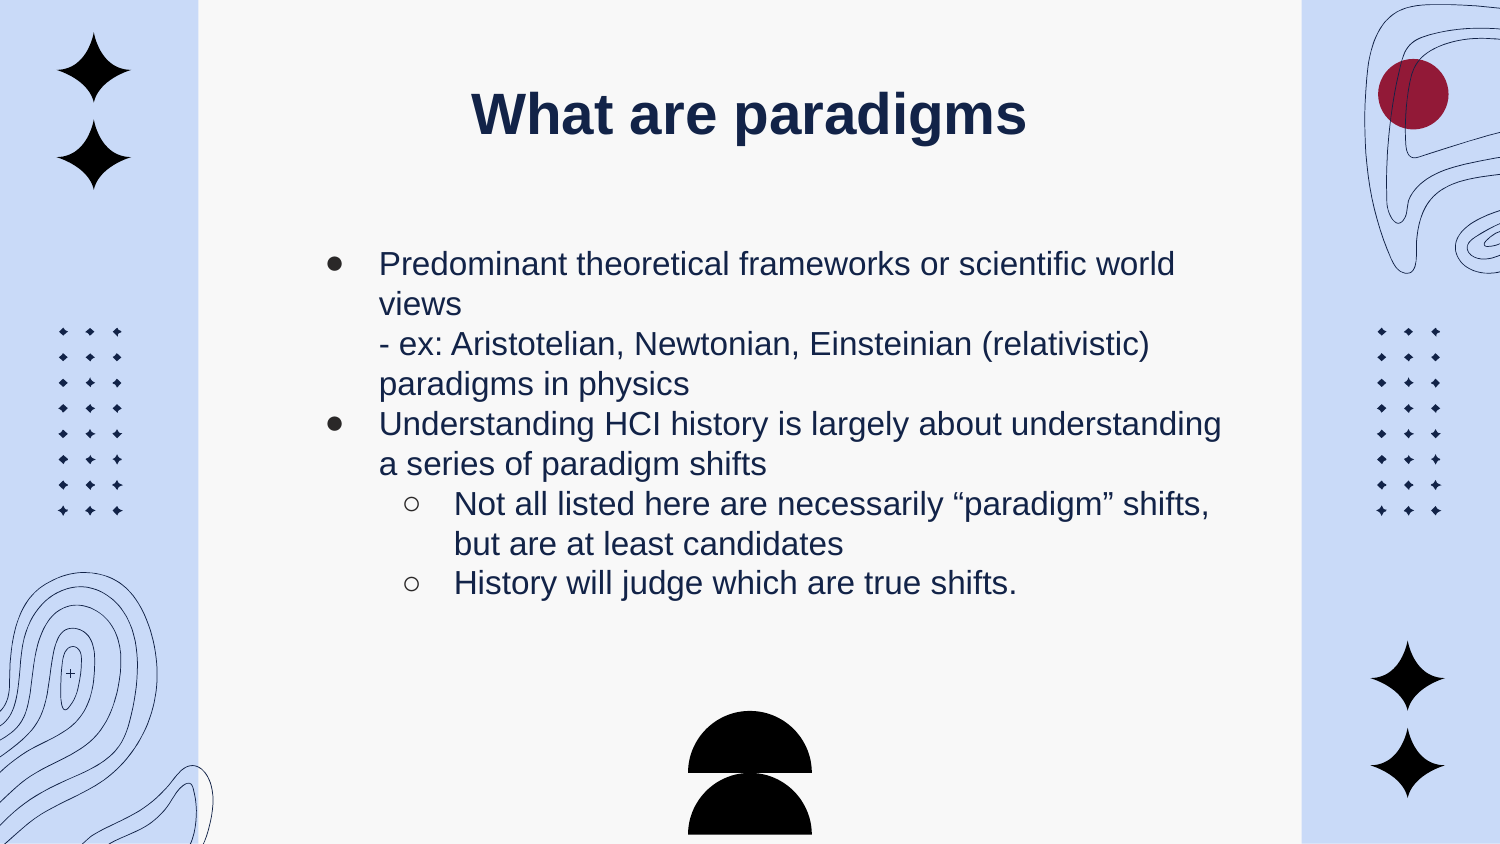

# What are paradigms
Predominant theoretical frameworks or scientific world views
- ex: Aristotelian, Newtonian, Einsteinian (relativistic) paradigms in physics
Understanding HCI history is largely about understanding a series of paradigm shifts
Not all listed here are necessarily “paradigm” shifts, but are at least candidates
History will judge which are true shifts.